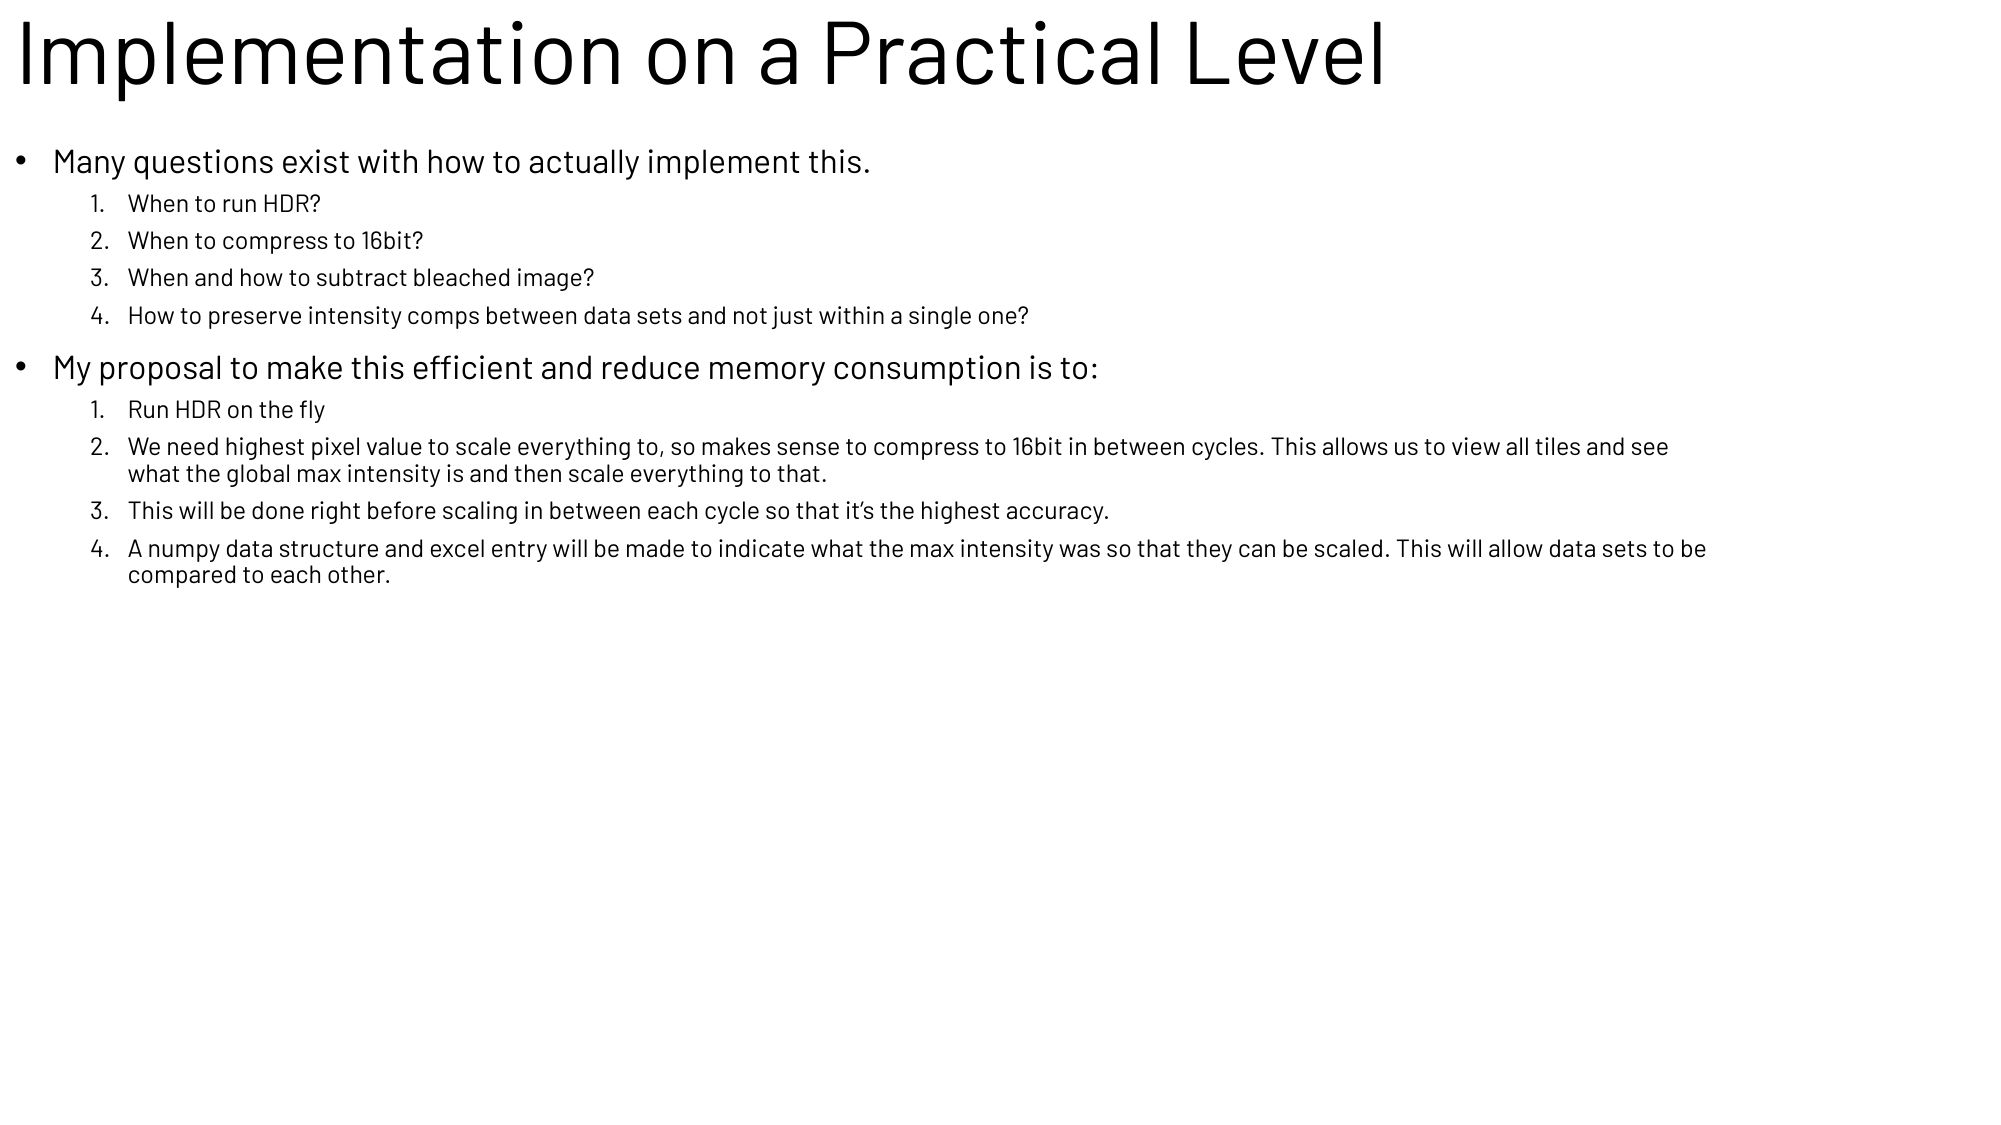

# Implementation on a Practical Level
Many questions exist with how to actually implement this.
When to run HDR?
When to compress to 16bit?
When and how to subtract bleached image?
How to preserve intensity comps between data sets and not just within a single one?
My proposal to make this efficient and reduce memory consumption is to:
Run HDR on the fly
We need highest pixel value to scale everything to, so makes sense to compress to 16bit in between cycles. This allows us to view all tiles and see what the global max intensity is and then scale everything to that.
This will be done right before scaling in between each cycle so that it’s the highest accuracy.
A numpy data structure and excel entry will be made to indicate what the max intensity was so that they can be scaled. This will allow data sets to be compared to each other.